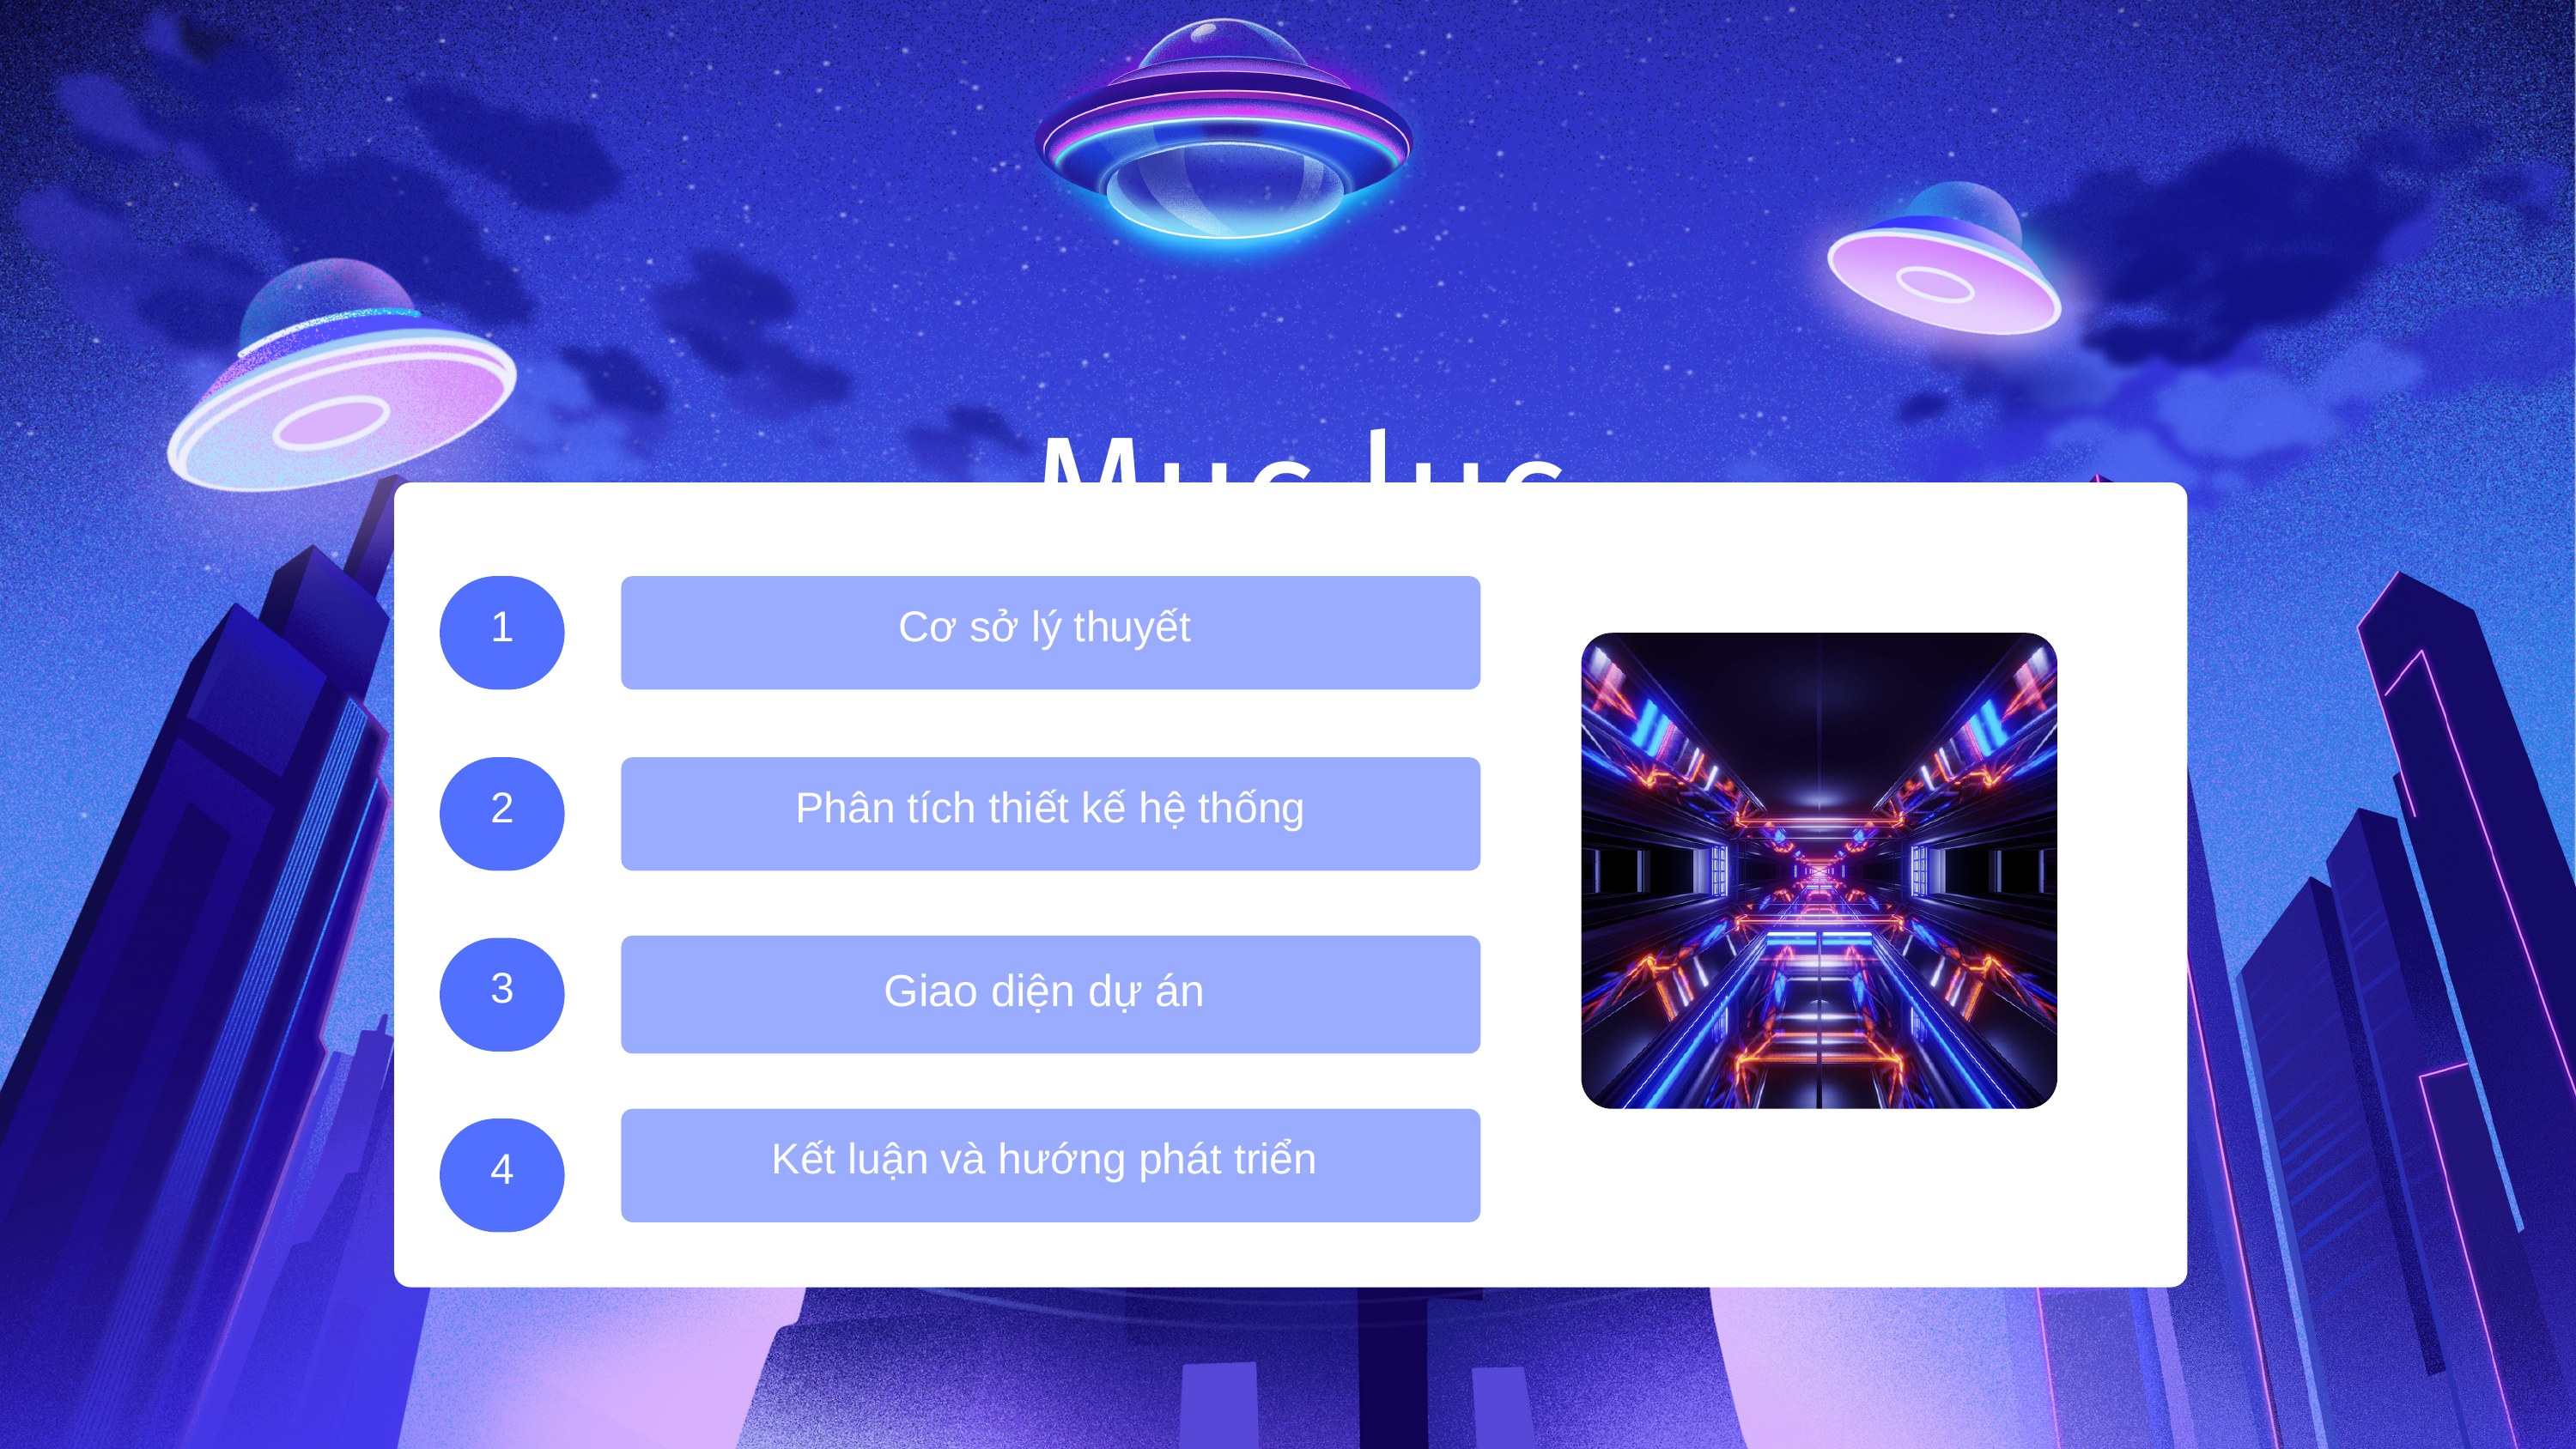

Mục lục

1

Cơ sở lý thuyết

2

Phân tích thiết kế hệ thống

Giao diện dự án

3

Kết luận và hướng phát triển

4